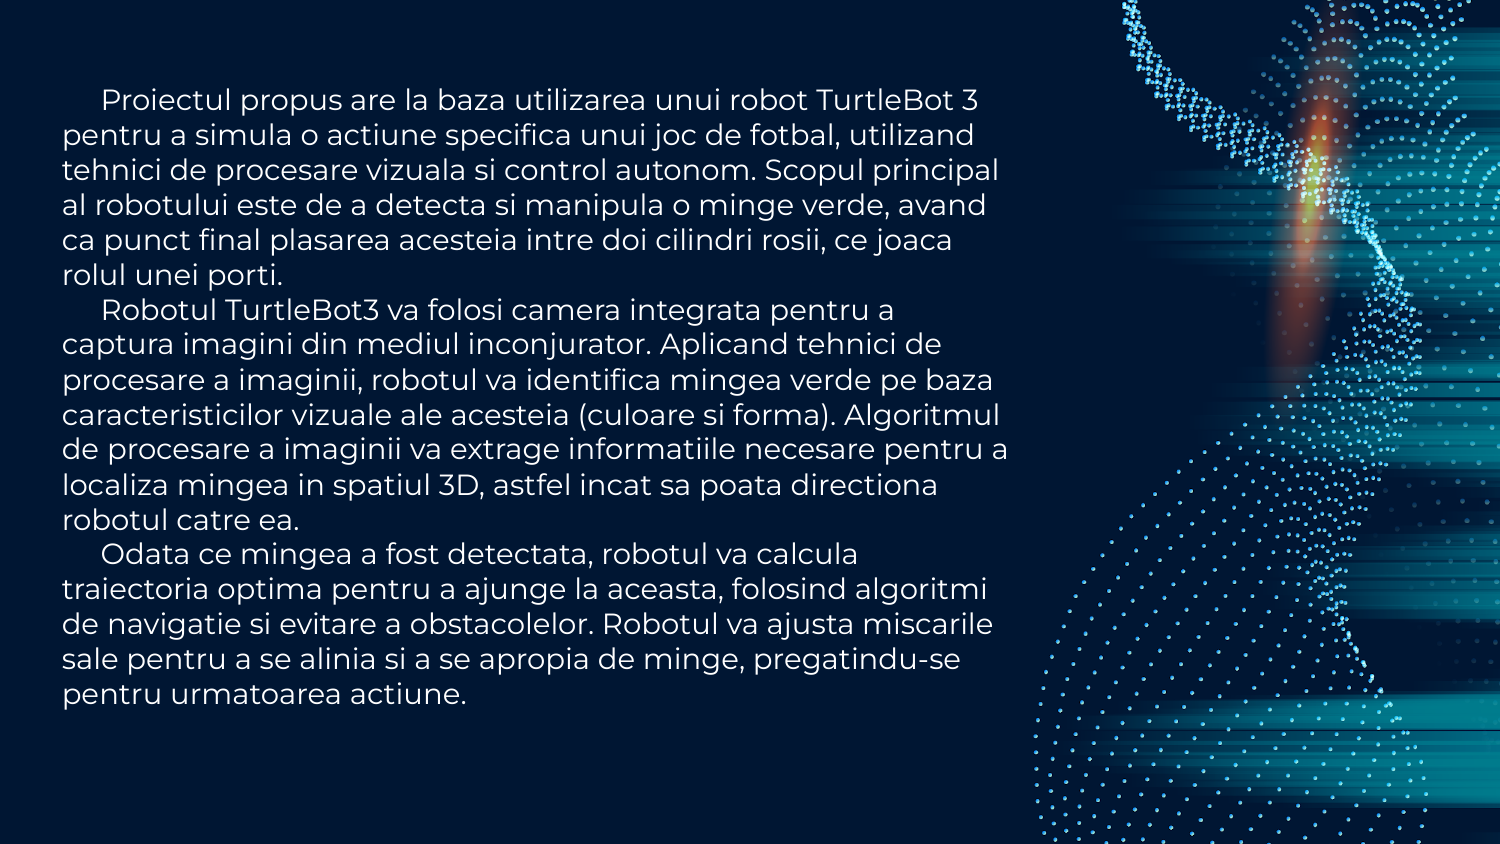

Proiectul propus are la baza utilizarea unui robot TurtleBot 3 pentru a simula o actiune specifica unui joc de fotbal, utilizand tehnici de procesare vizuala si control autonom. Scopul principal al robotului este de a detecta si manipula o minge verde, avand ca punct final plasarea acesteia intre doi cilindri rosii, ce joaca rolul unei porti.
     Robotul TurtleBot3 va folosi camera integrata pentru a captura imagini din mediul inconjurator. Aplicand tehnici de procesare a imaginii, robotul va identifica mingea verde pe baza caracteristicilor vizuale ale acesteia (culoare si forma). Algoritmul de procesare a imaginii va extrage informatiile necesare pentru a localiza mingea in spatiul 3D, astfel incat sa poata directiona robotul catre ea.
     Odata ce mingea a fost detectata, robotul va calcula traiectoria optima pentru a ajunge la aceasta, folosind algoritmi de navigatie si evitare a obstacolelor. Robotul va ajusta miscarile sale pentru a se alinia si a se apropia de minge, pregatindu-se pentru urmatoarea actiune.